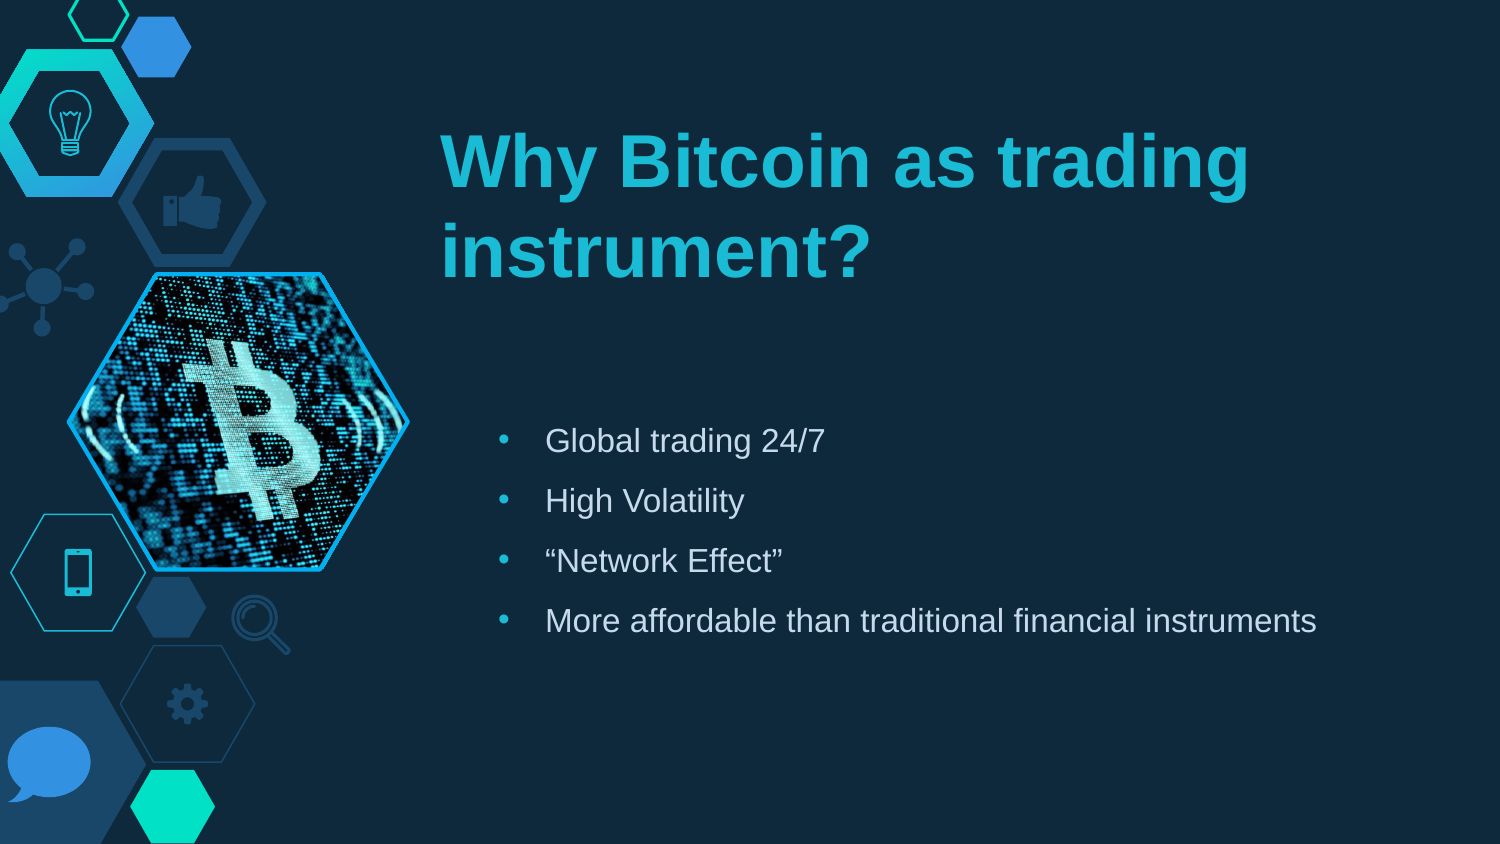

# Why Bitcoin as trading instrument?

Global trading 24/7
High Volatility
“Network Effect”
More affordable than traditional financial instruments